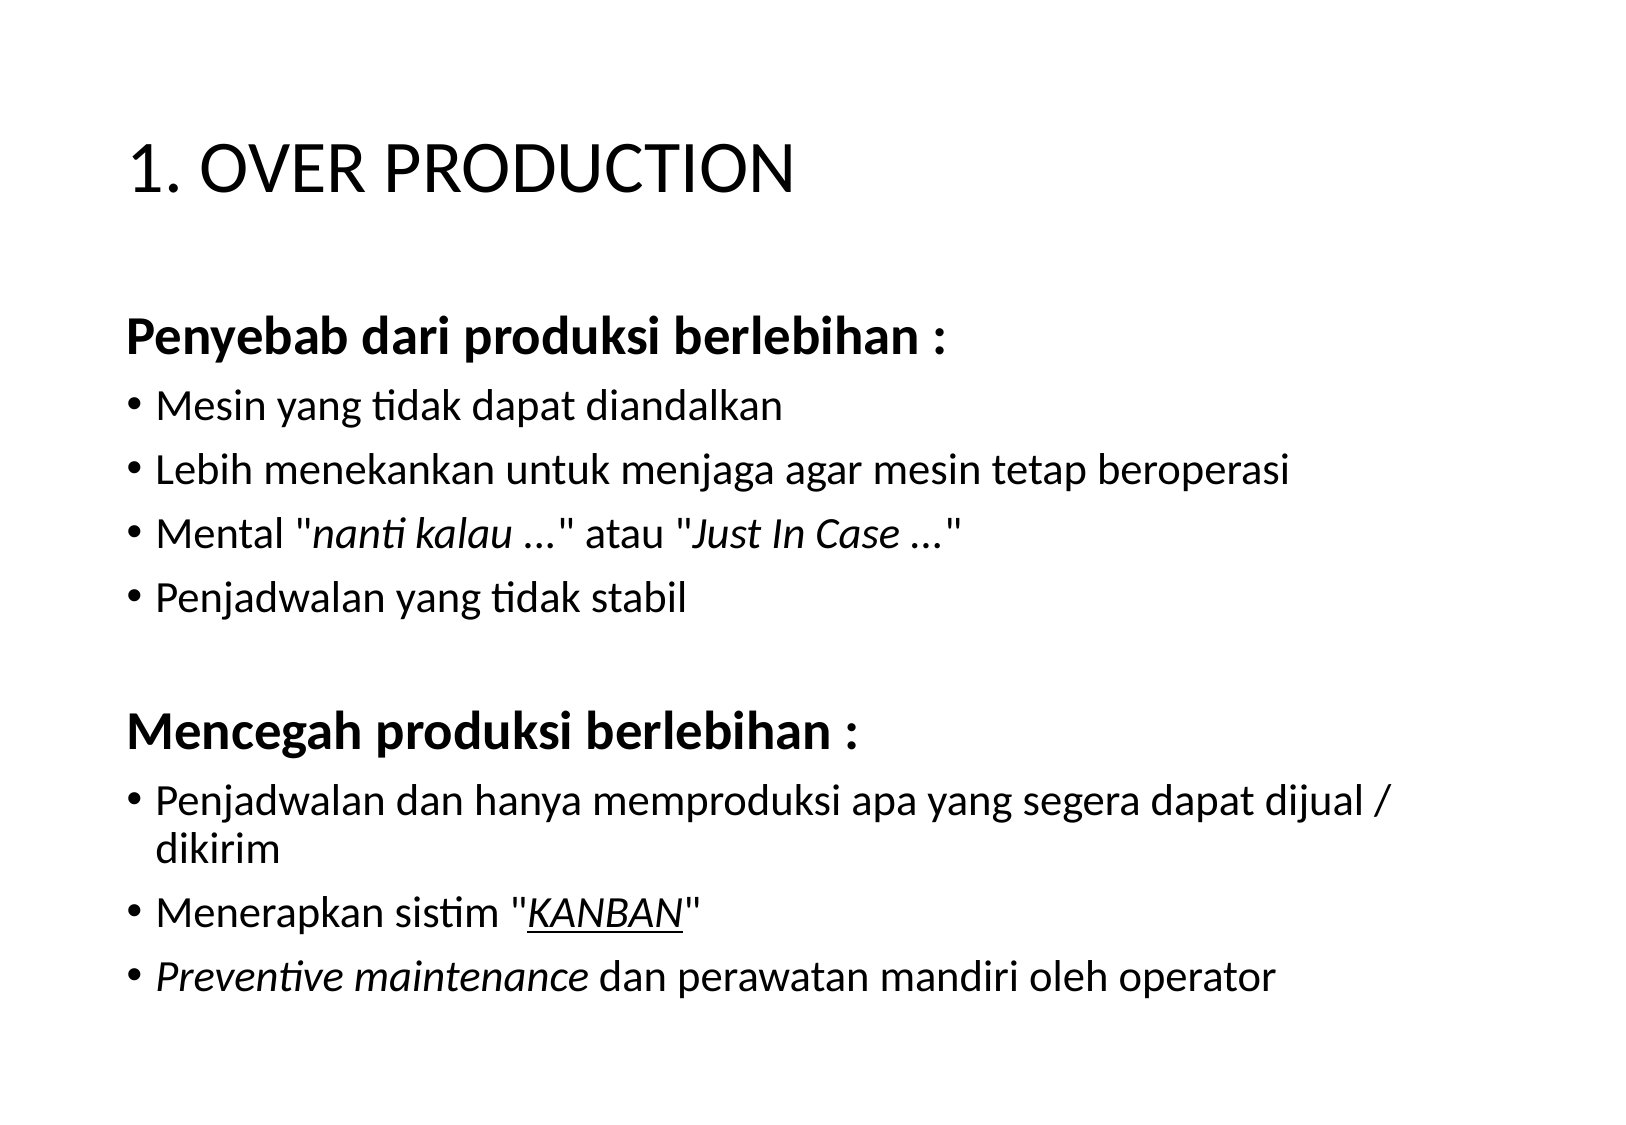

# 1. OVER PRODUCTION
Penyebab dari produksi berlebihan :
Mesin yang tidak dapat diandalkan
Lebih menekankan untuk menjaga agar mesin tetap beroperasi
Mental "nanti kalau ..." atau "Just In Case ..."
Penjadwalan yang tidak stabil

Mencegah produksi berlebihan :
Penjadwalan dan hanya memproduksi apa yang segera dapat dijual / dikirim
Menerapkan sistim "KANBAN"
Preventive maintenance dan perawatan mandiri oleh operator